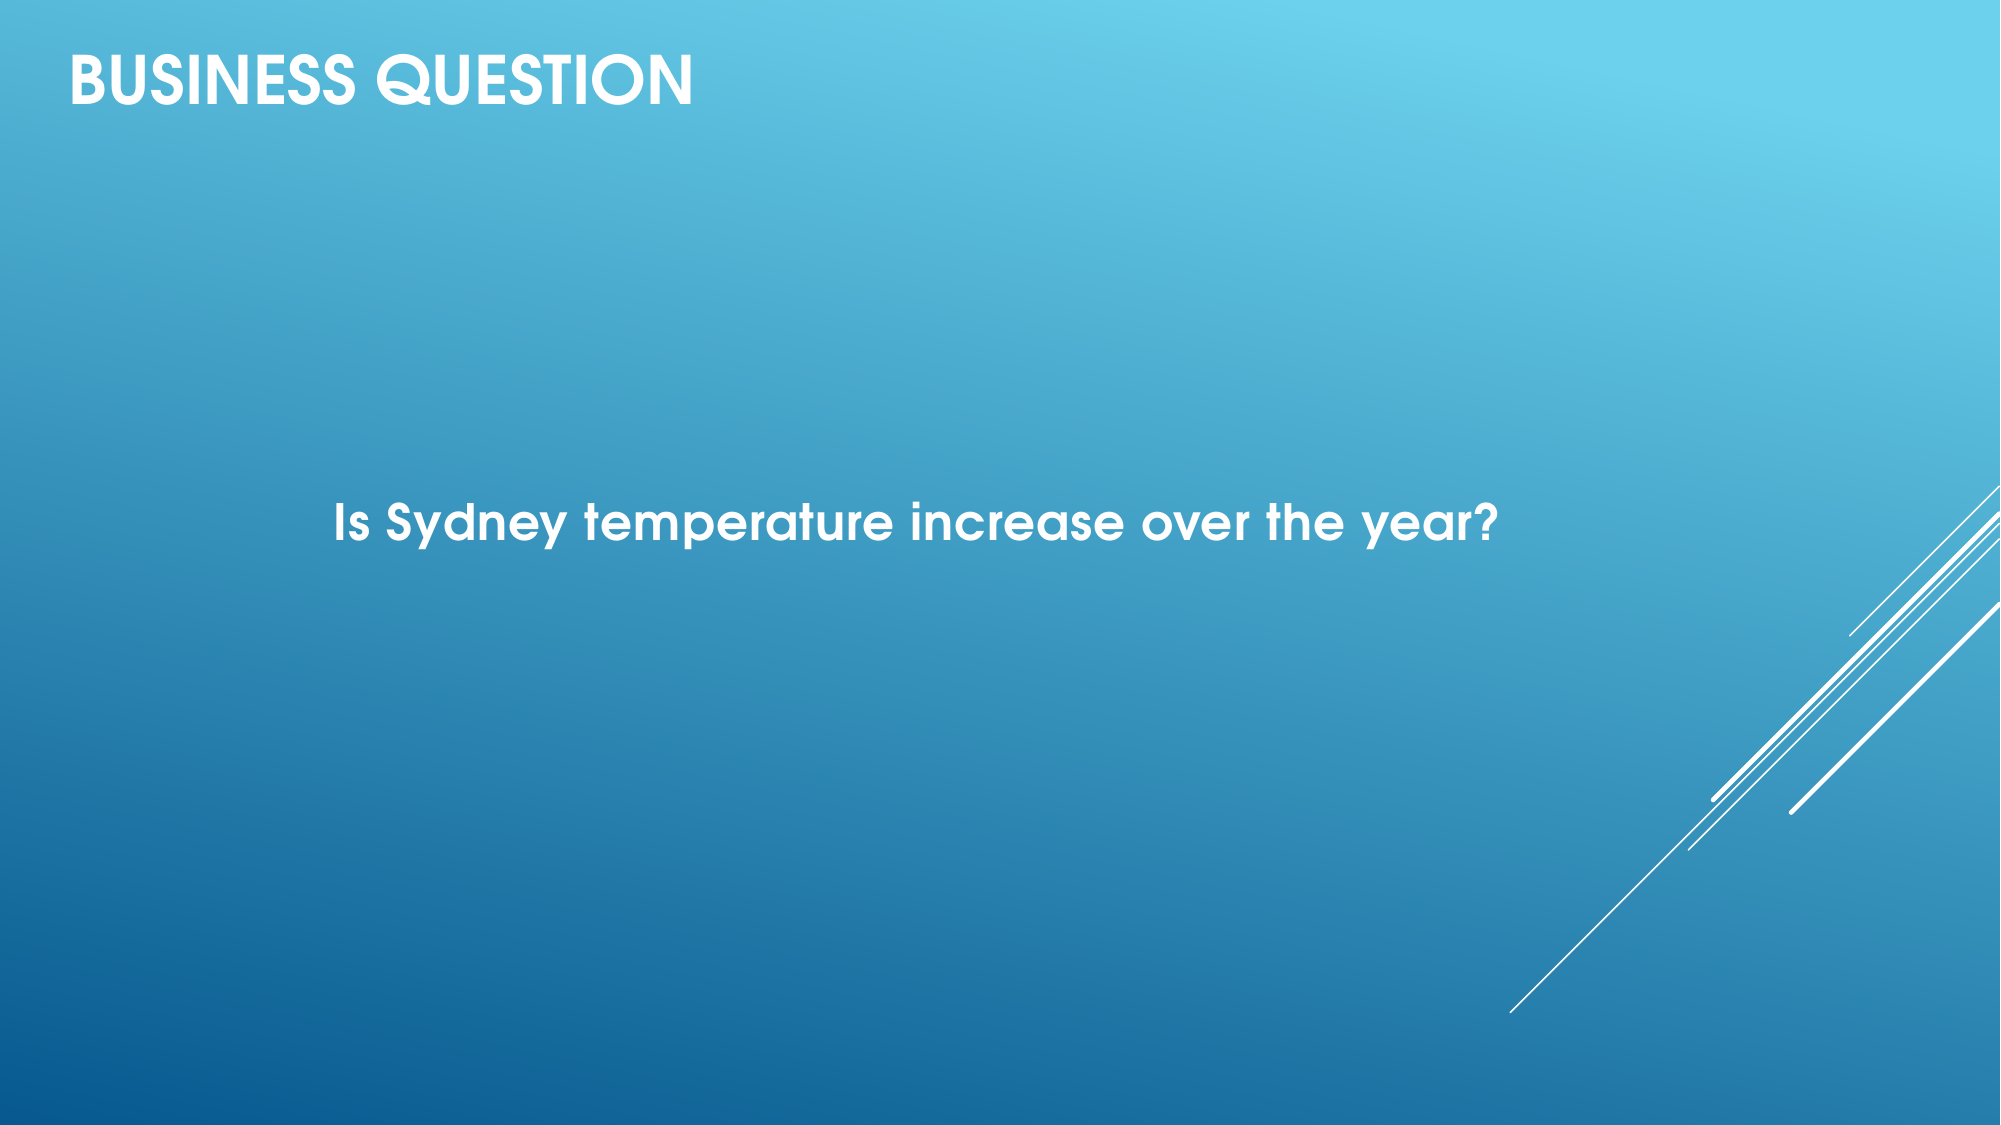

# Business question
Is Sydney temperature increase over the year?